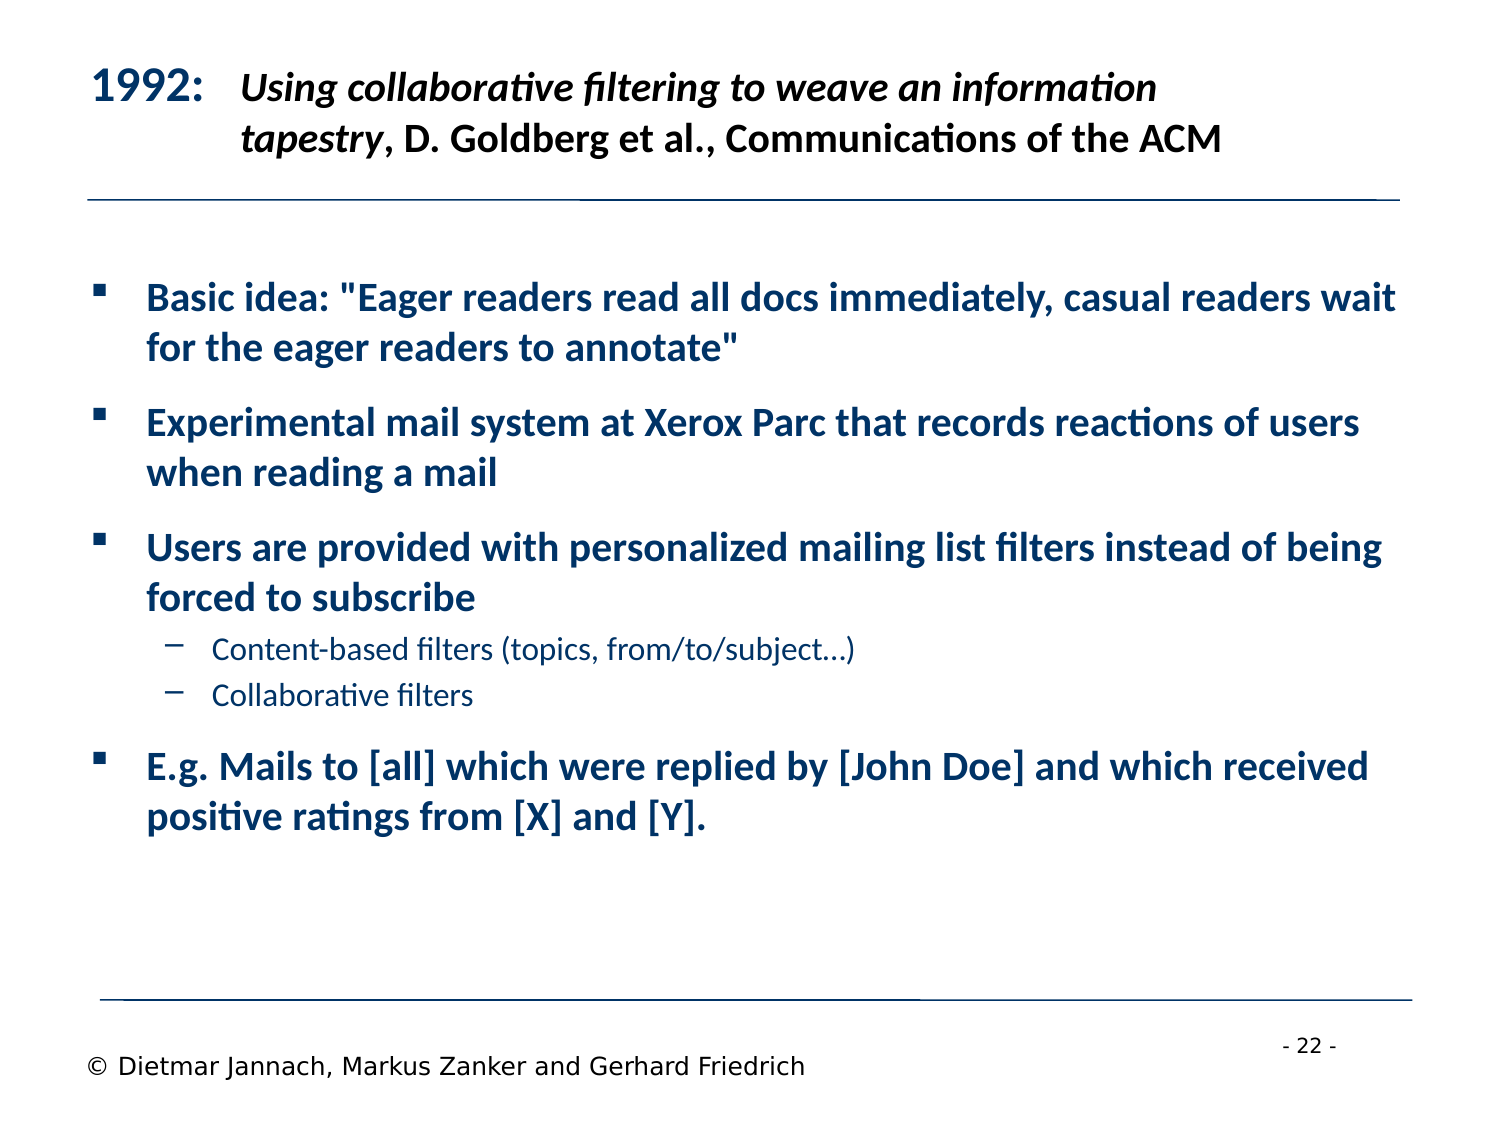

# 1992: 	Using collaborative filtering to weave an information tapestry, D. Goldberg et al., Communications of the ACM
Basic idea: "Eager readers read all docs immediately, casual readers wait for the eager readers to annotate"
Experimental mail system at Xerox Parc that records reactions of users when reading a mail
Users are provided with personalized mailing list filters instead of being forced to subscribe
Content-based filters (topics, from/to/subject…)
Collaborative filters
E.g. Mails to [all] which were replied by [John Doe] and which received positive ratings from [X] and [Y].